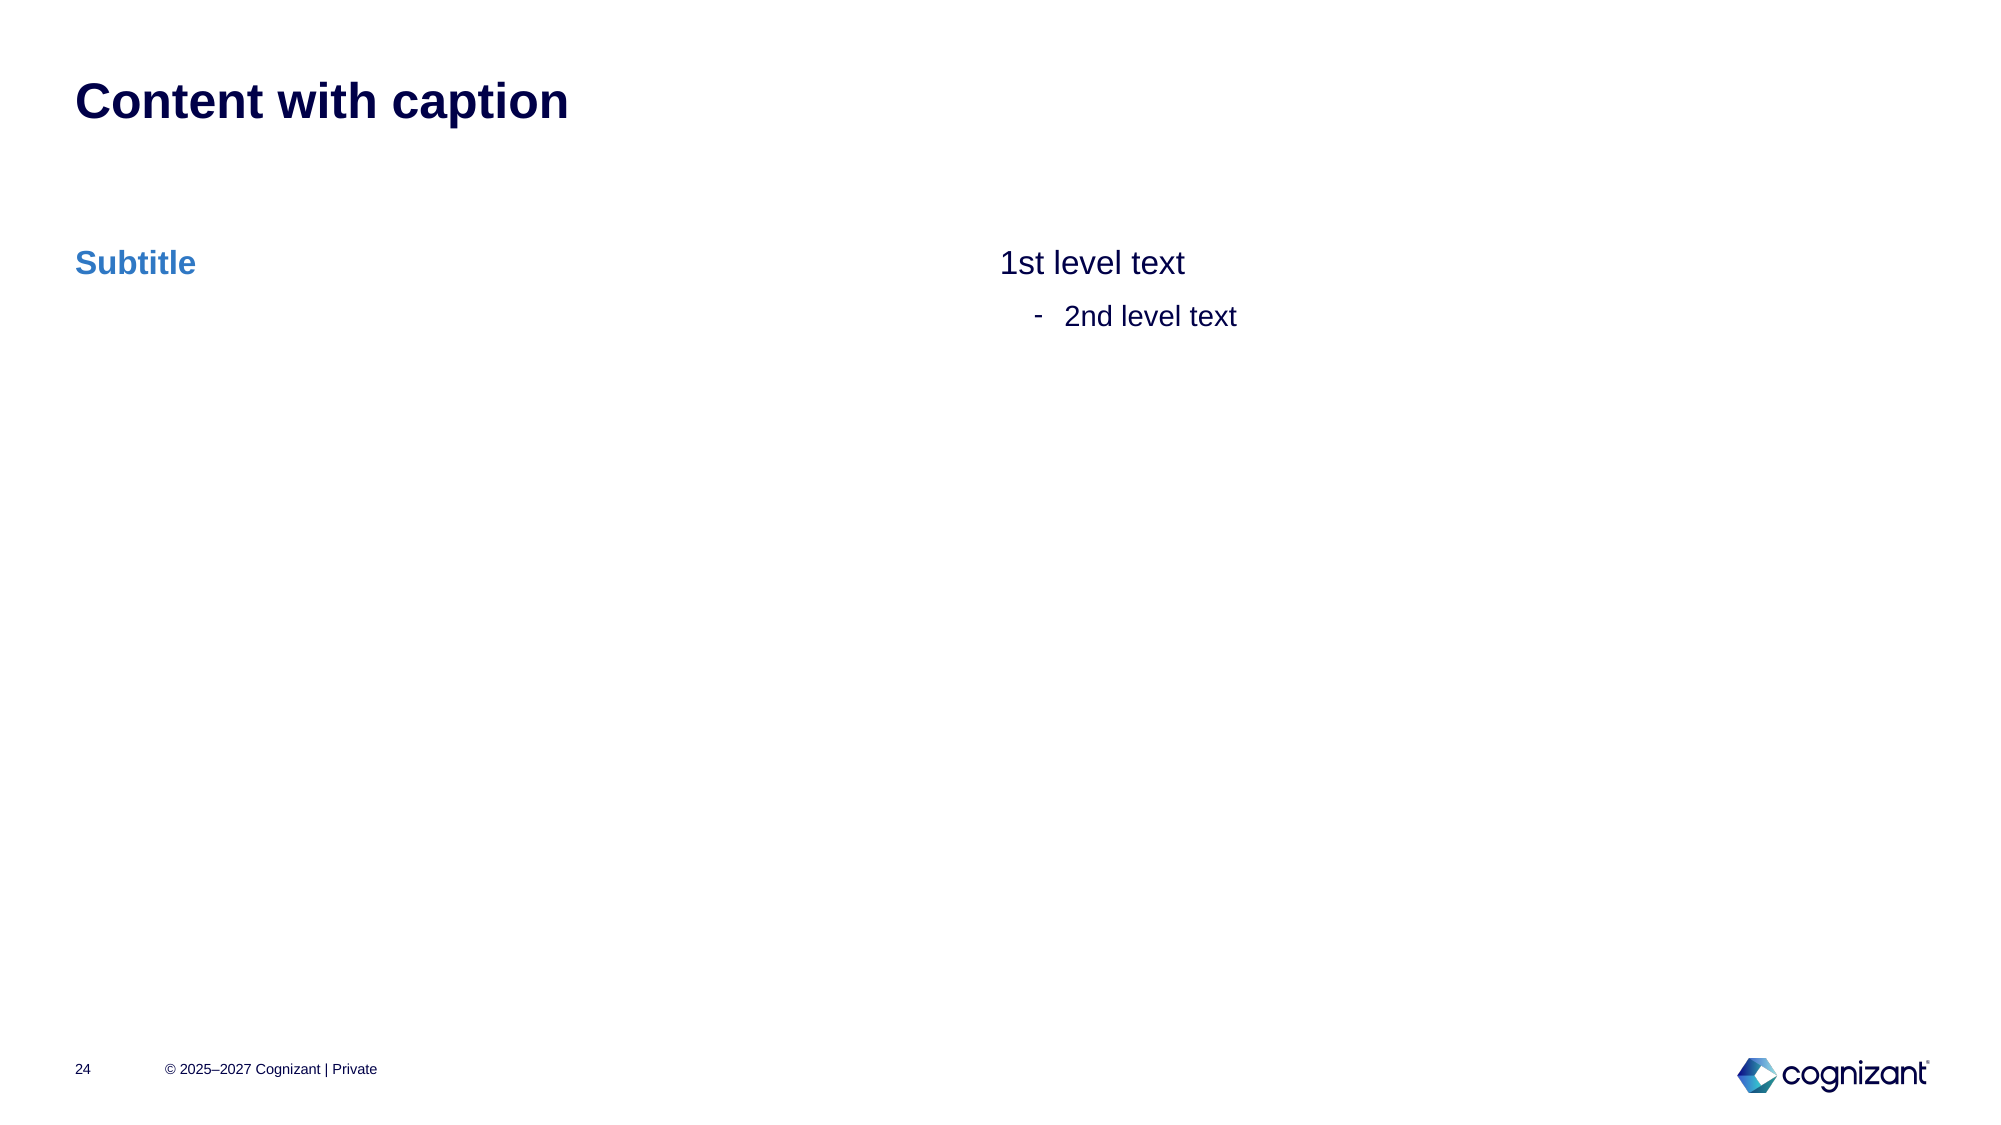

# Content with caption
Subtitle
1st level text
2nd level text
24
© 2025–2027 Cognizant | Private